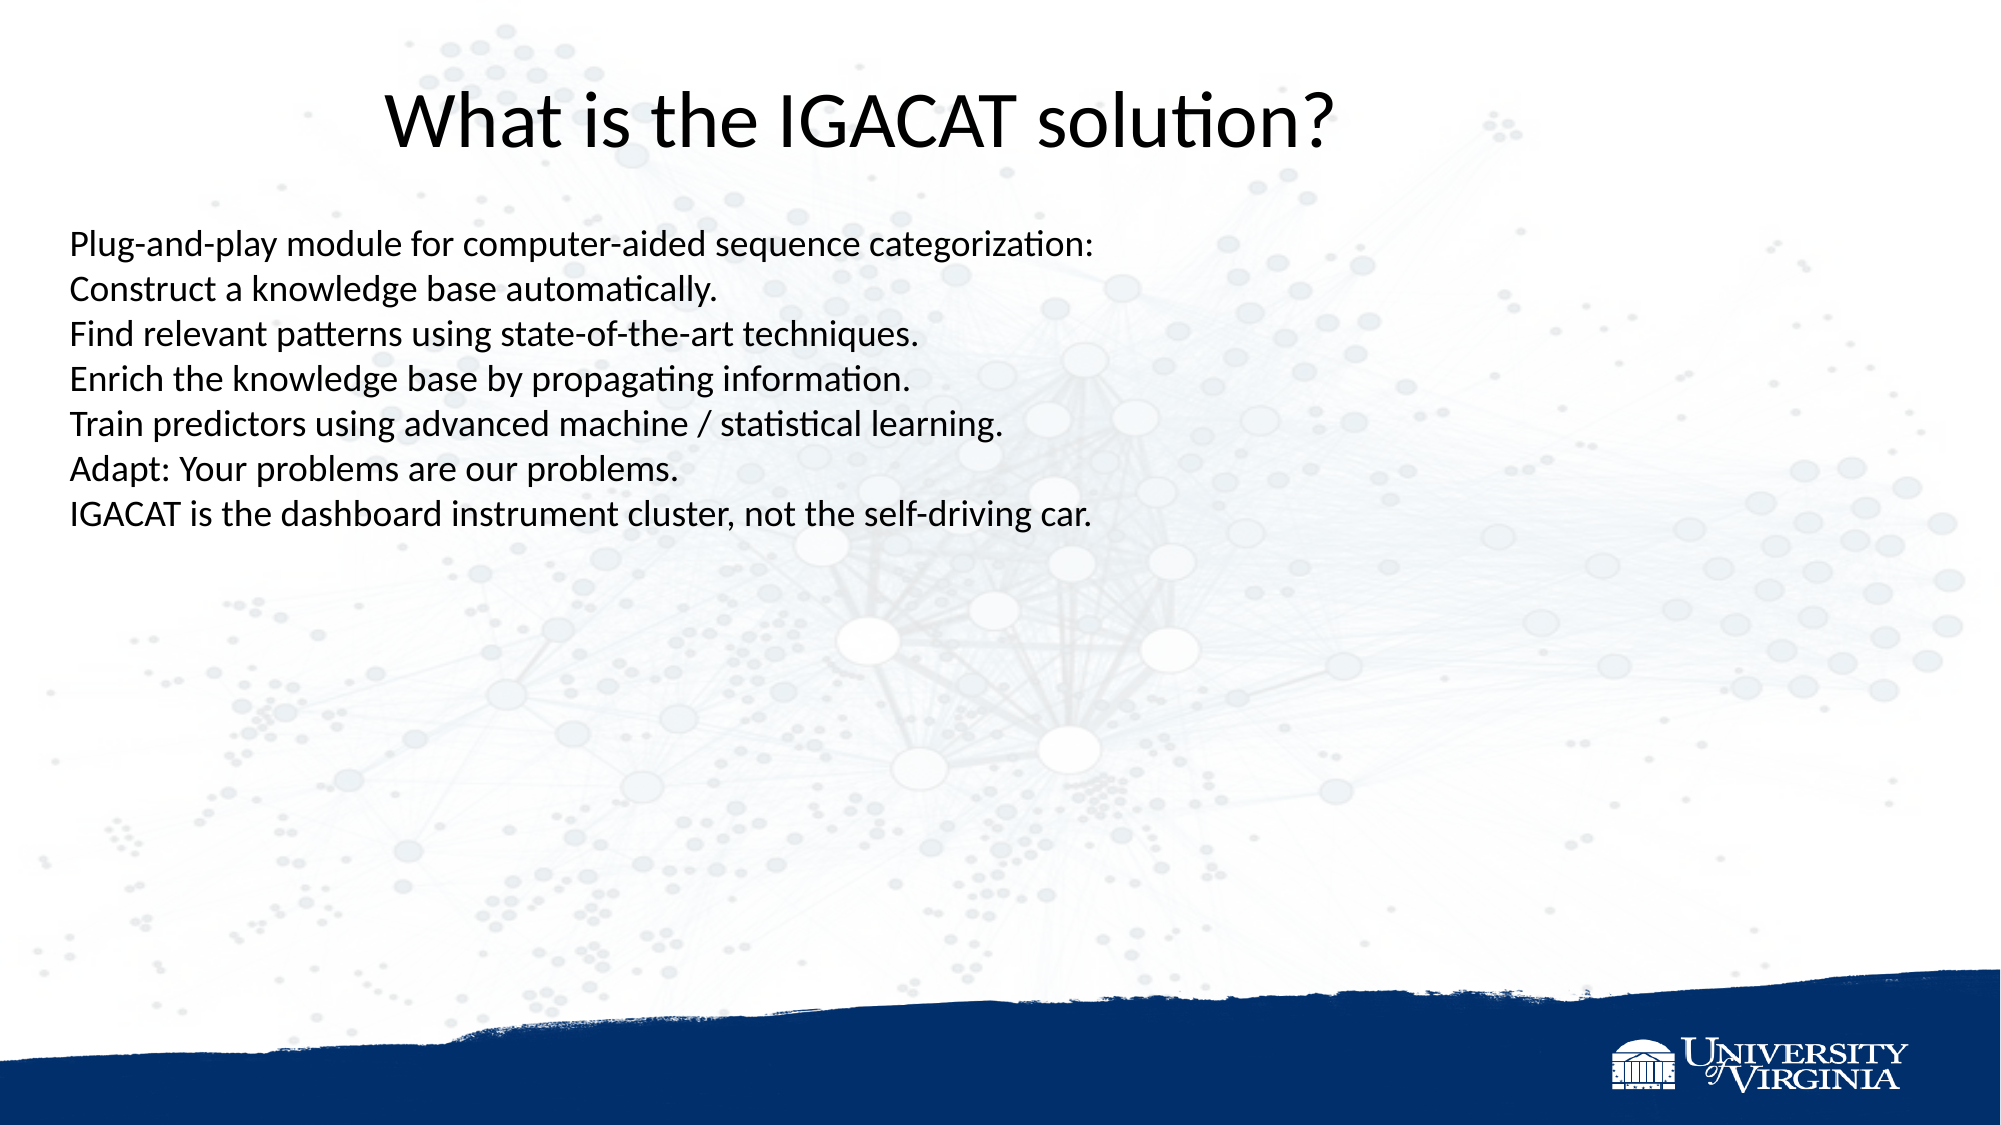

What is the IGACAT solution?
Plug-and-play module for computer-aided sequence categorization:
Construct a knowledge base automatically.
Find relevant patterns using state-of-the-art techniques.
Enrich the knowledge base by propagating information.
Train predictors using advanced machine / statistical learning.
Adapt: Your problems are our problems.
IGACAT is the dashboard instrument cluster, not the self-driving car.